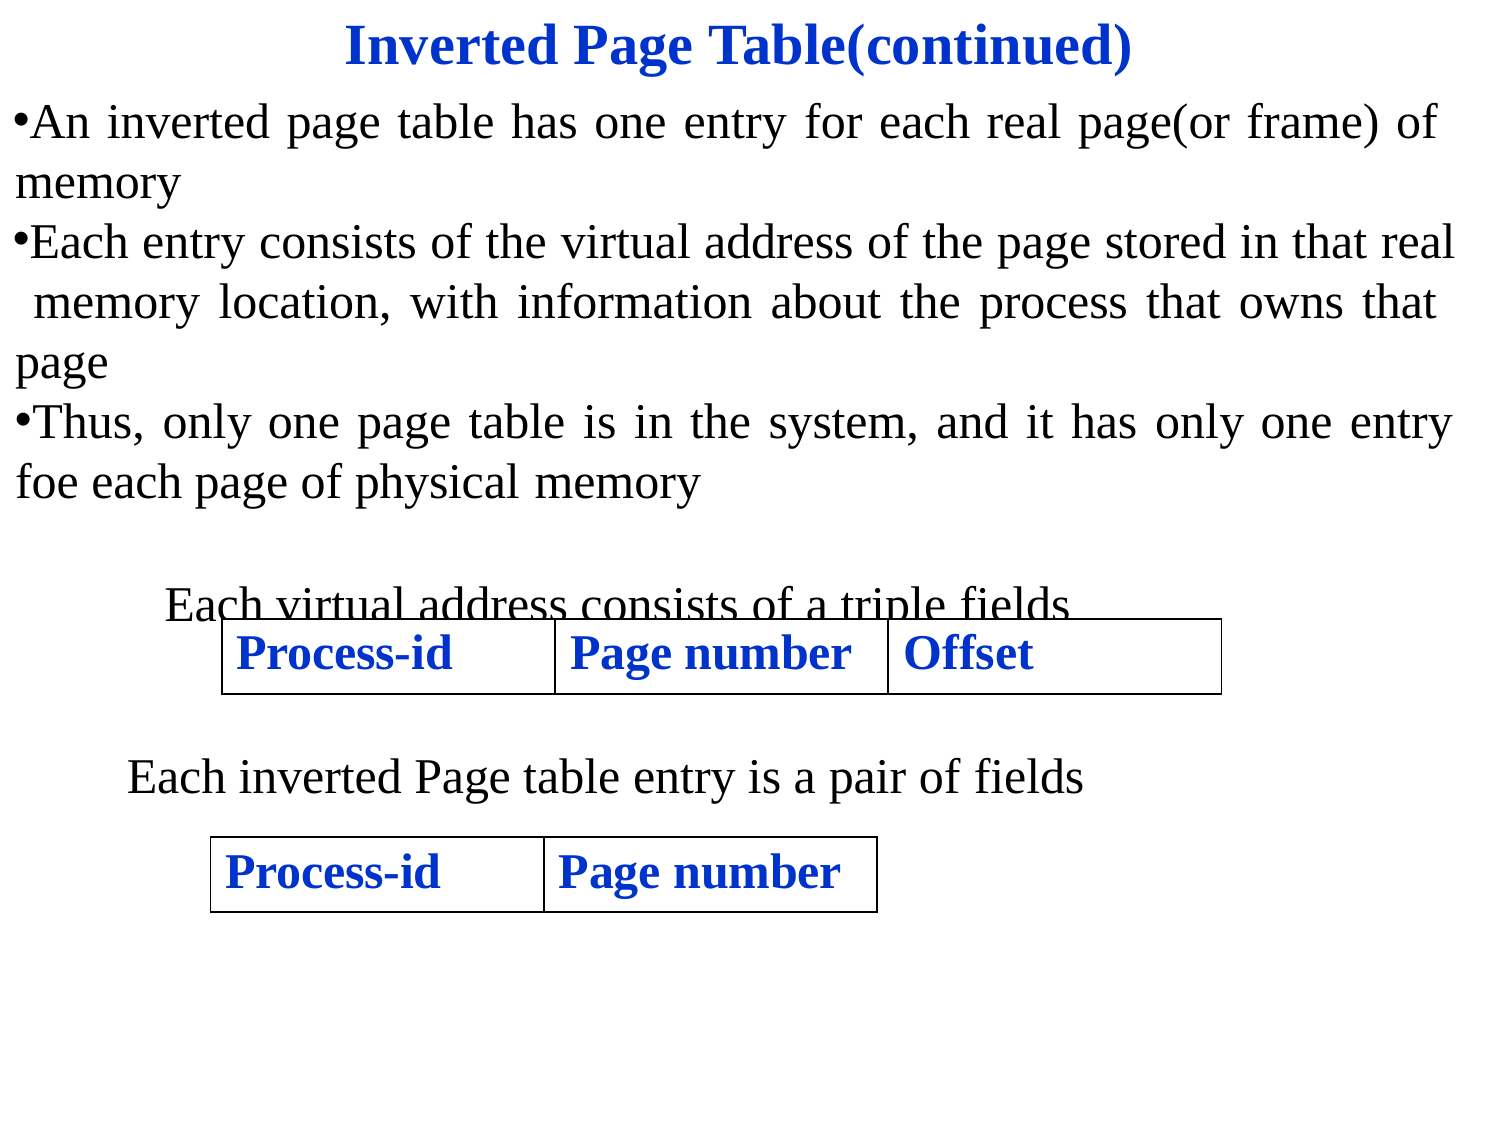

# Inverted Page Table(continued)
An inverted page table has one entry for each real page(or frame) of  memory
Each entry consists of the virtual address of the page stored in that real  memory location, with information about the process that owns that  page
Thus, only one page table is in the system, and it has only one entry
foe each page of physical memory

Each virtual address consists of a triple fields

Each inverted Page table entry is a pair of fields
| Process-id | Page number | Offset |
| --- | --- | --- |

| Process-id | Page number |
| --- | --- |